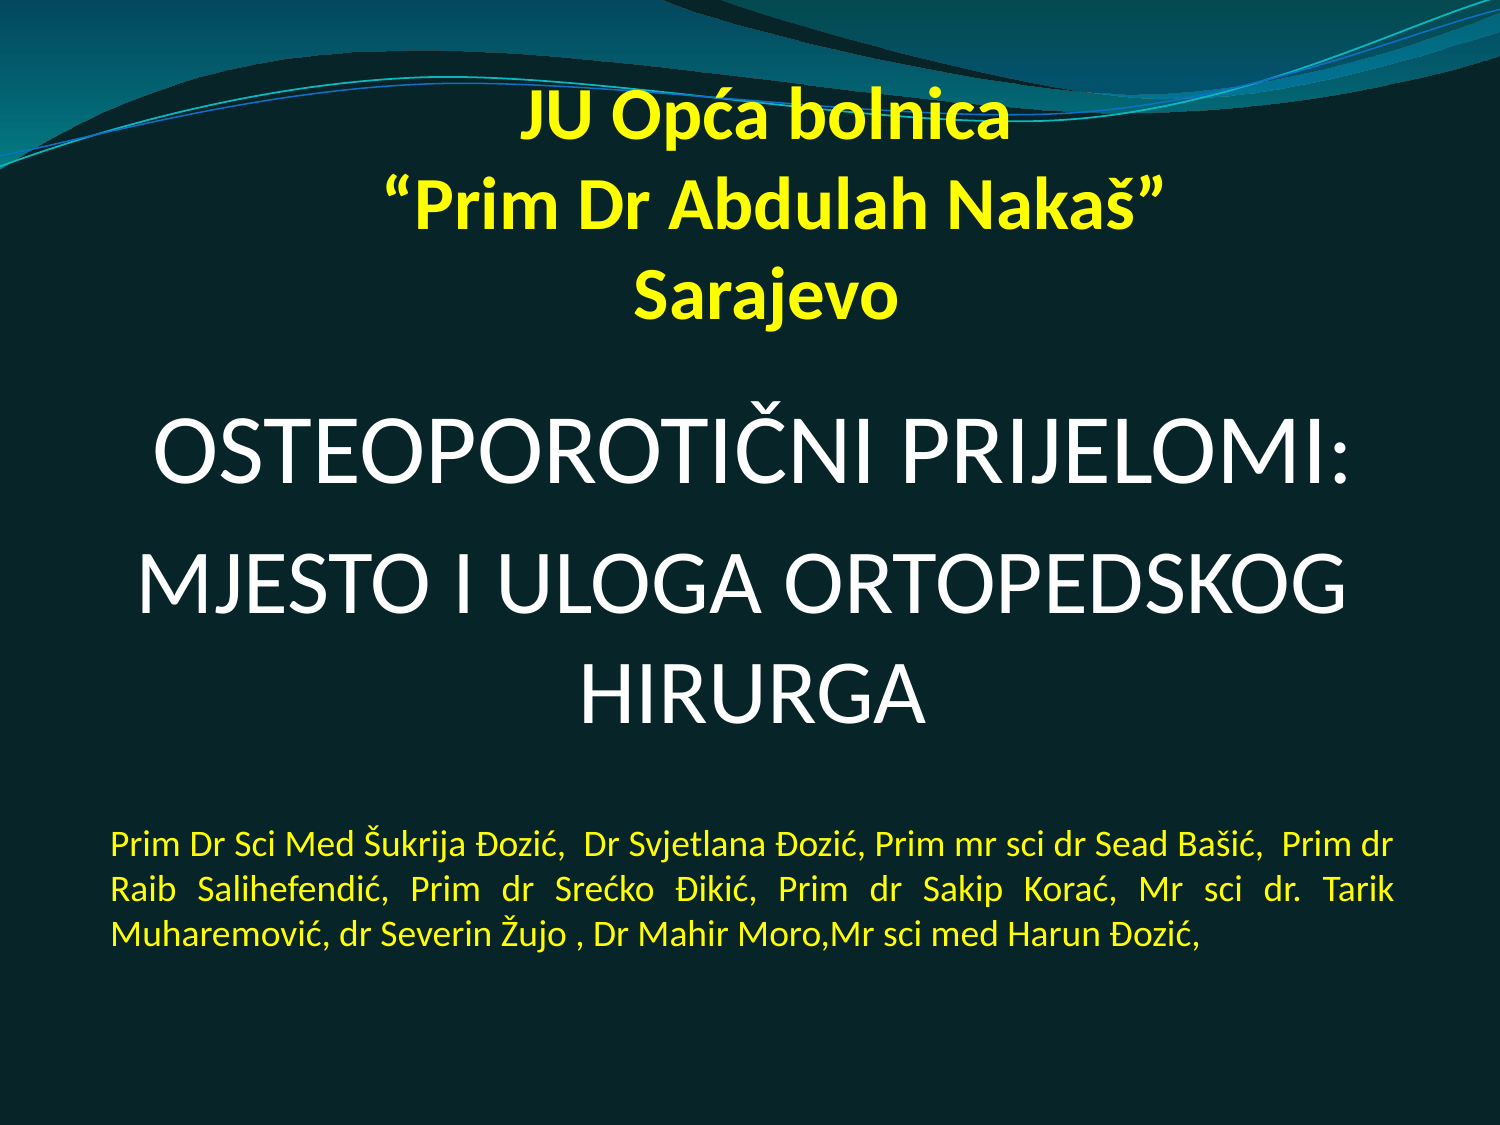

# JU Opća bolnica “Prim Dr Abdulah Nakaš” Sarajevo
OSTEOPOROTIČNI PRIJELOMI:
MJESTO I ULOGA ORTOPEDSKOG  HIRURGA

Prim Dr Sci Med Šukrija Đozić,  Dr Svjetlana Đozić, Prim mr sci dr Sead Bašić,  Prim dr Raib Salihefendić, Prim dr Srećko Đikić, Prim dr Sakip Korać, Mr sci dr. Tarik Muharemović, dr Severin Žujo , Dr Mahir Moro,Mr sci med Harun Đozić,